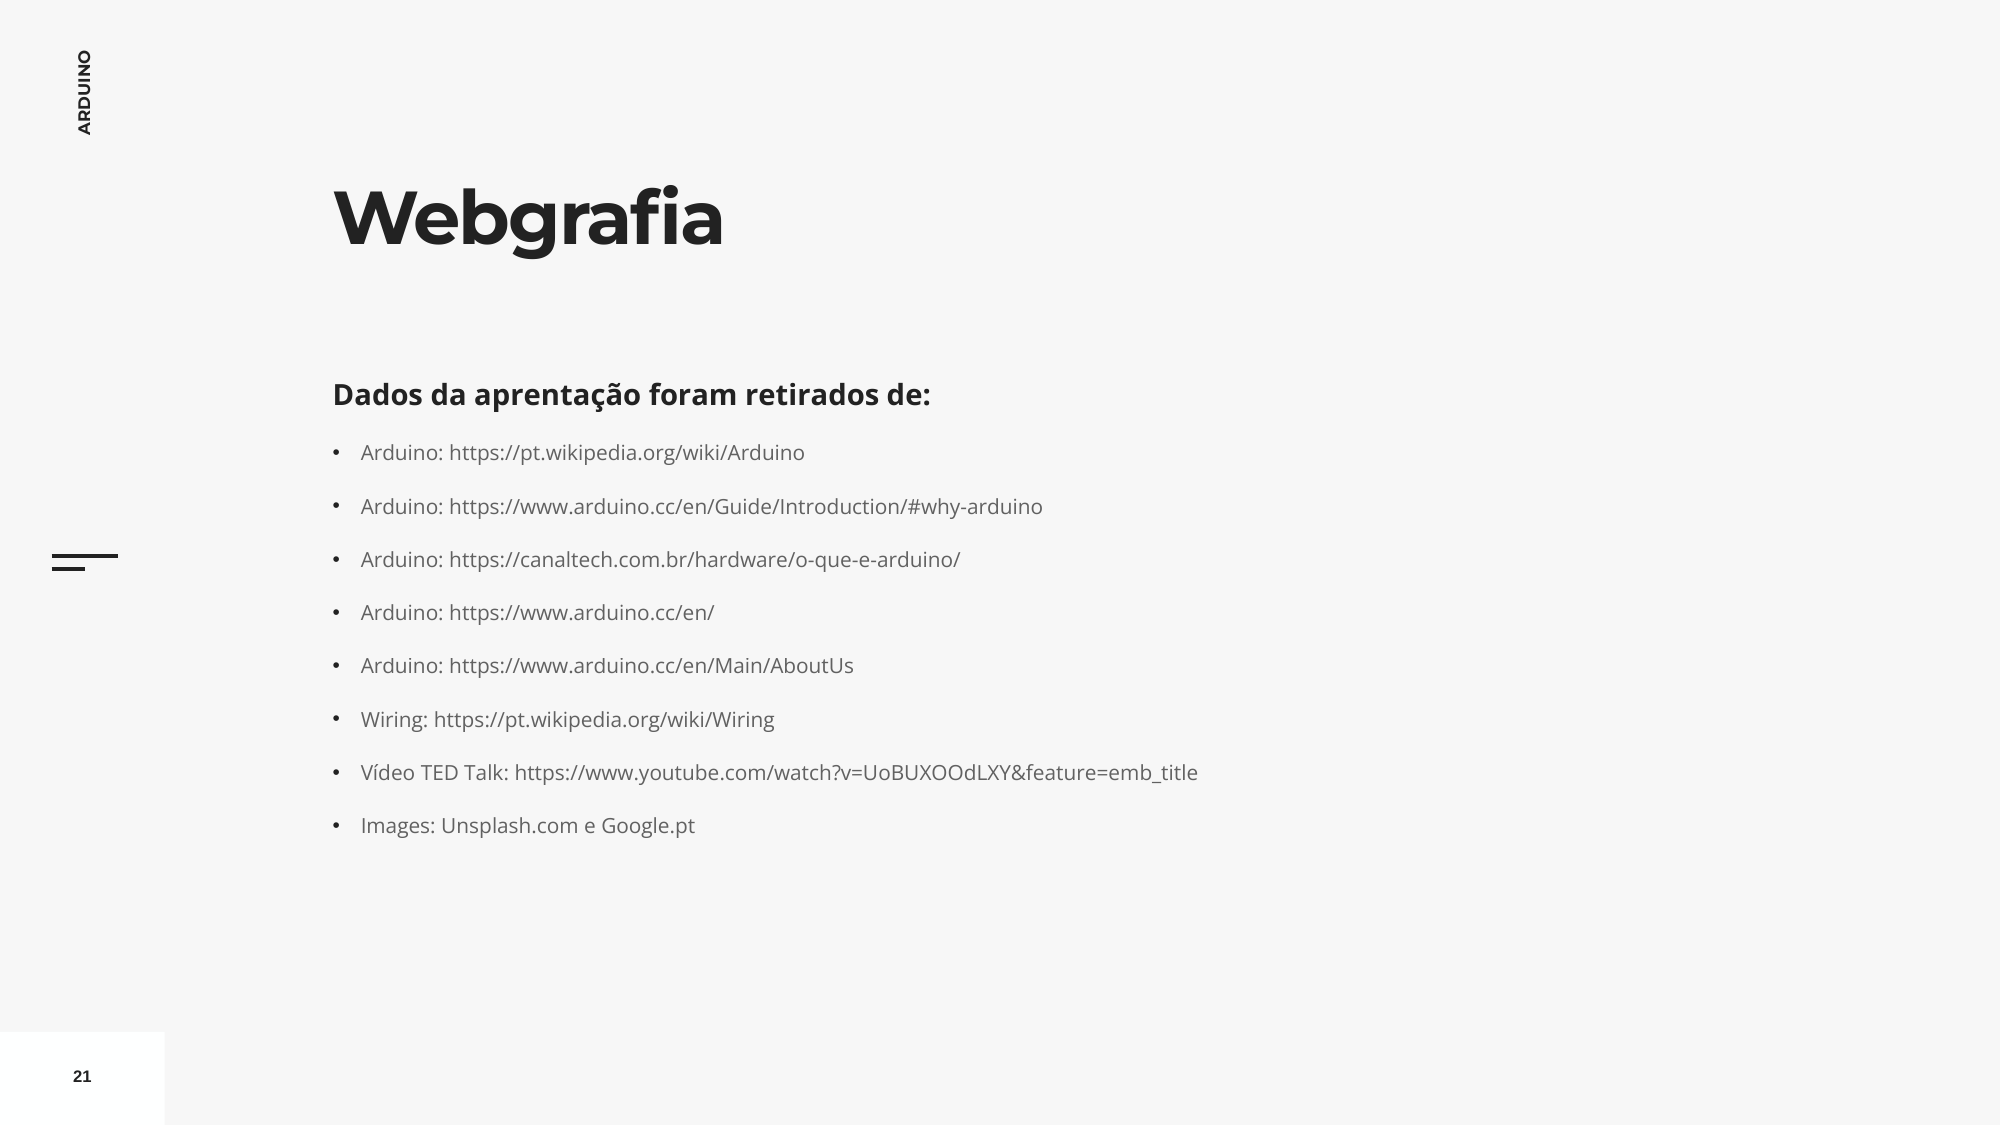

ARDUINO
# Webgrafia
Dados da aprentação foram retirados de:
Arduino: https://pt.wikipedia.org/wiki/Arduino
Arduino: https://www.arduino.cc/en/Guide/Introduction/#why-arduino
Arduino: https://canaltech.com.br/hardware/o-que-e-arduino/
Arduino: https://www.arduino.cc/en/
Arduino: https://www.arduino.cc/en/Main/AboutUs
Wiring: https://pt.wikipedia.org/wiki/Wiring
Vídeo TED Talk: https://www.youtube.com/watch?v=UoBUXOOdLXY&feature=emb_title
Images: Unsplash.com e Google.pt